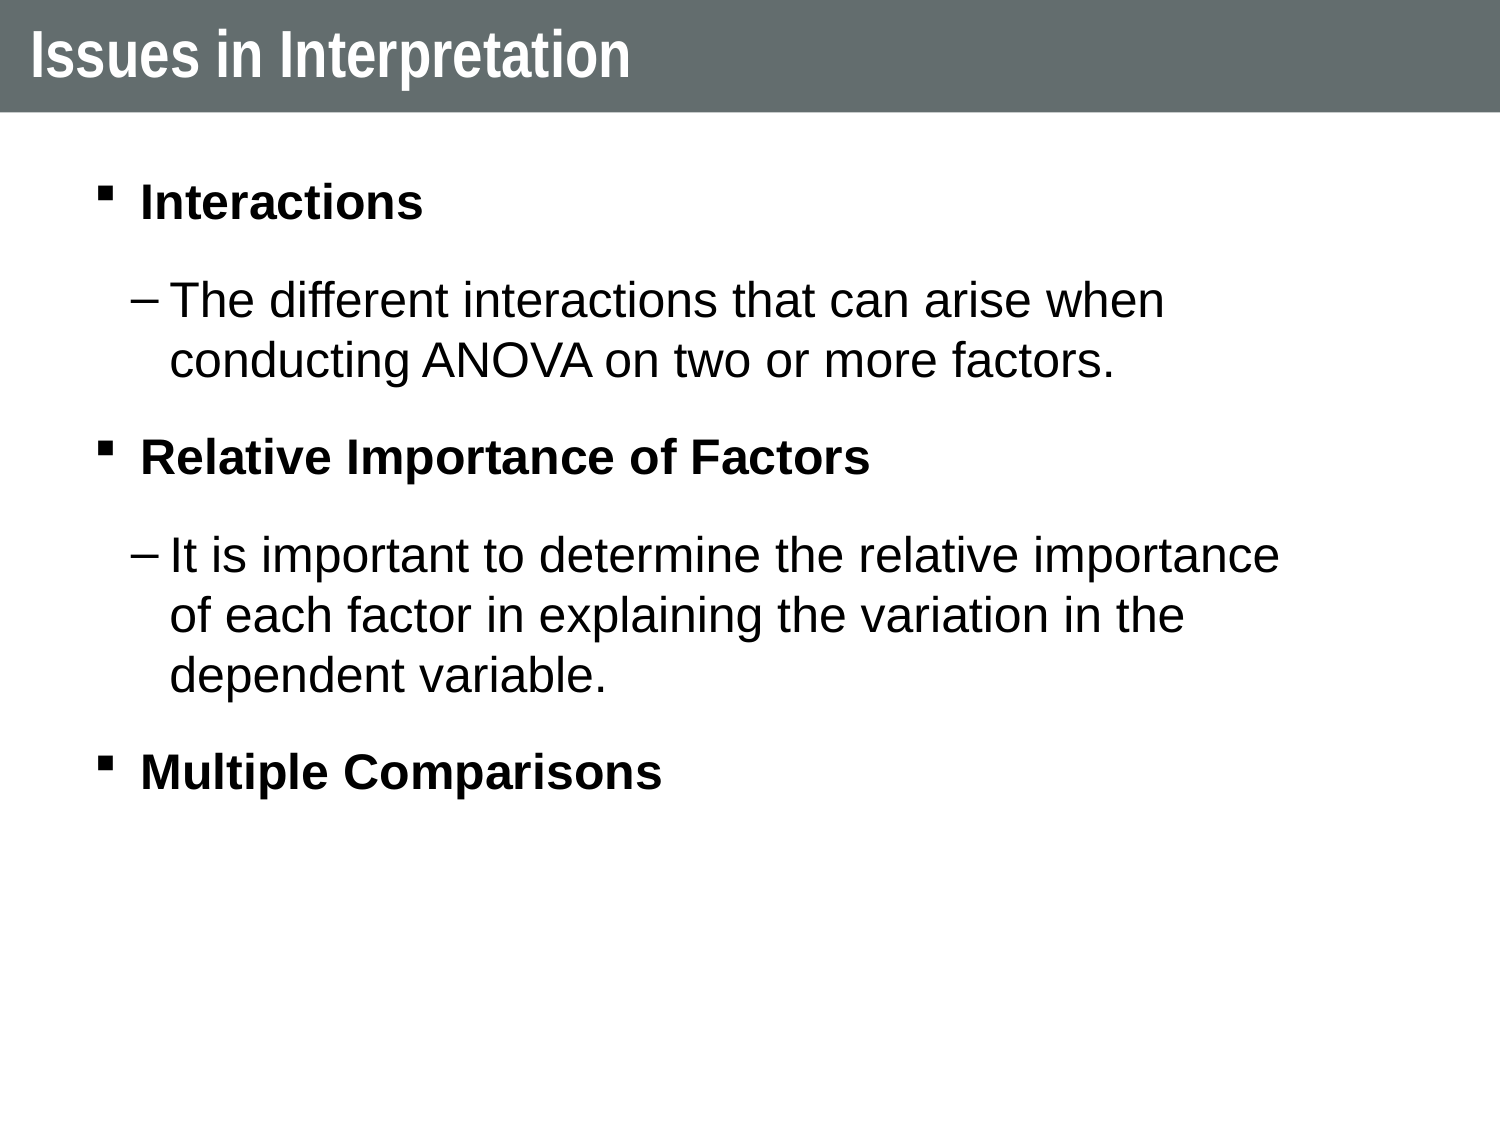

# Issues in Interpretation
Interactions
The different interactions that can arise when conducting ANOVA on two or more factors.
Relative Importance of Factors
It is important to determine the relative importance of each factor in explaining the variation in the dependent variable.
Multiple Comparisons